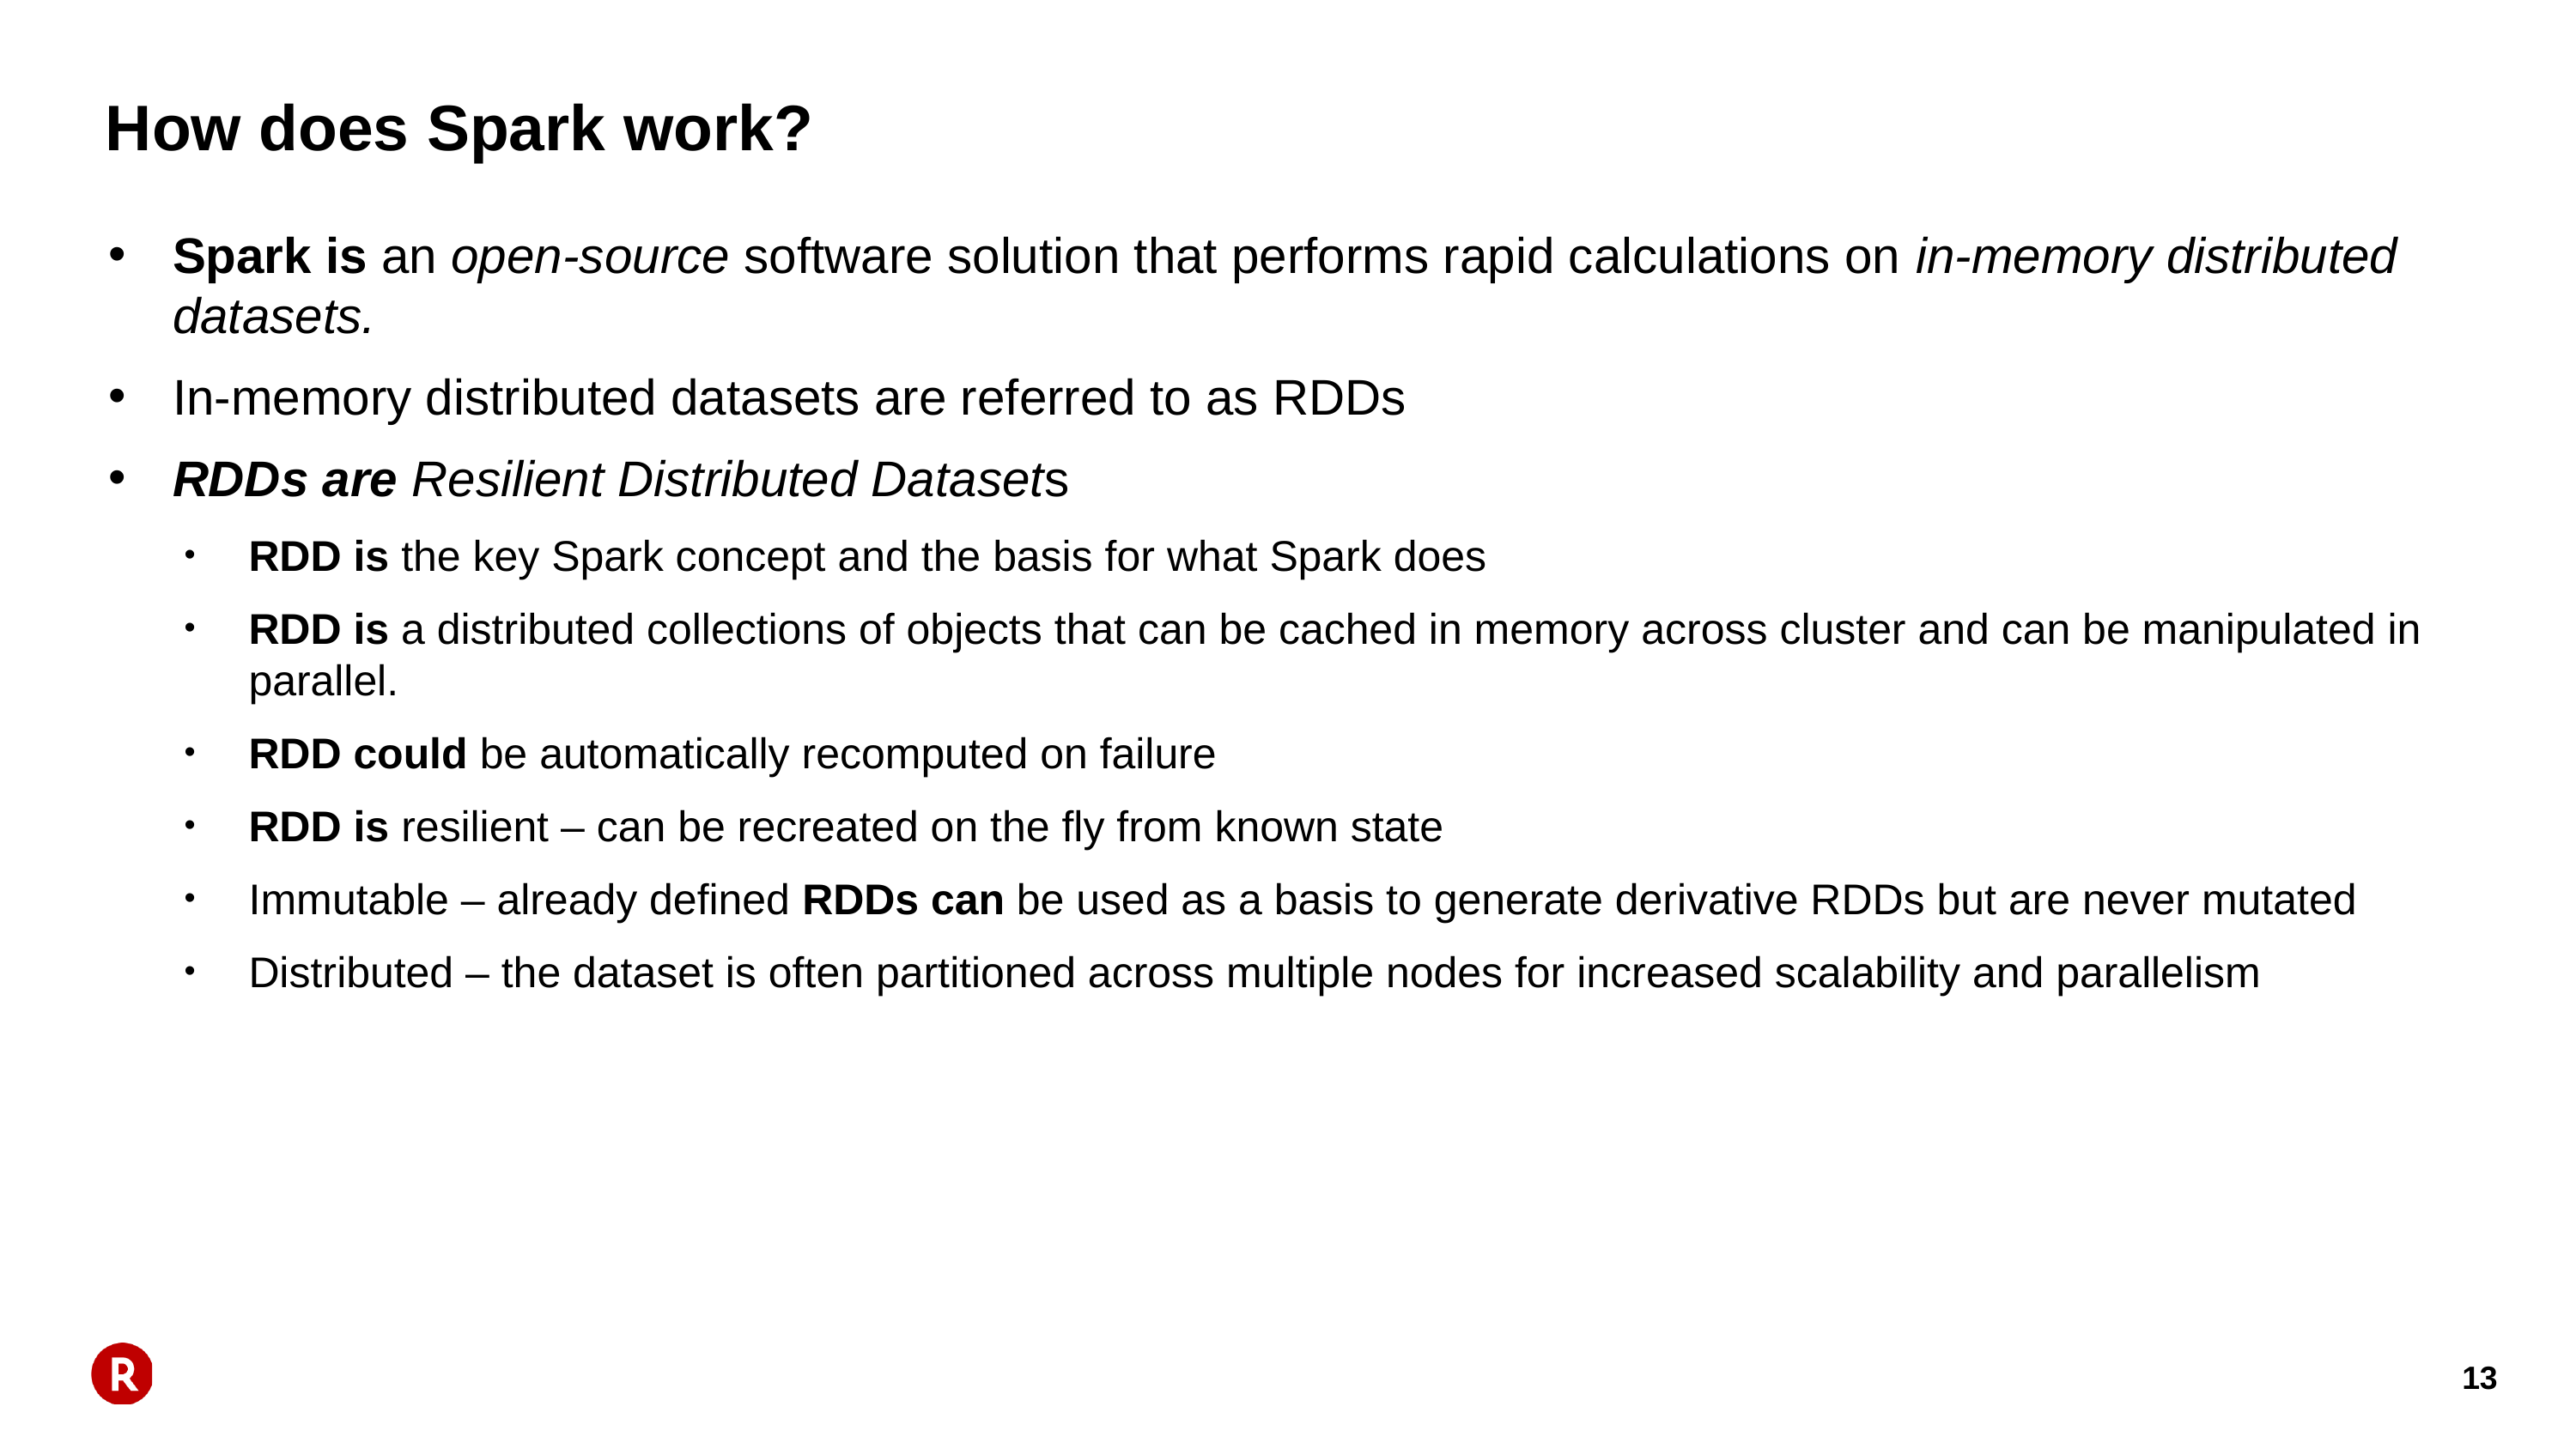

# How does Spark work?
Spark is an open-source software solution that performs rapid calculations on in-memory distributed datasets.
In-memory distributed datasets are referred to as RDDs
RDDs are Resilient Distributed Datasets
RDD is the key Spark concept and the basis for what Spark does
RDD is a distributed collections of objects that can be cached in memory across cluster and can be manipulated in parallel.
RDD could be automatically recomputed on failure
RDD is resilient – can be recreated on the fly from known state
Immutable – already defined RDDs can be used as a basis to generate derivative RDDs but are never mutated
Distributed – the dataset is often partitioned across multiple nodes for increased scalability and parallelism